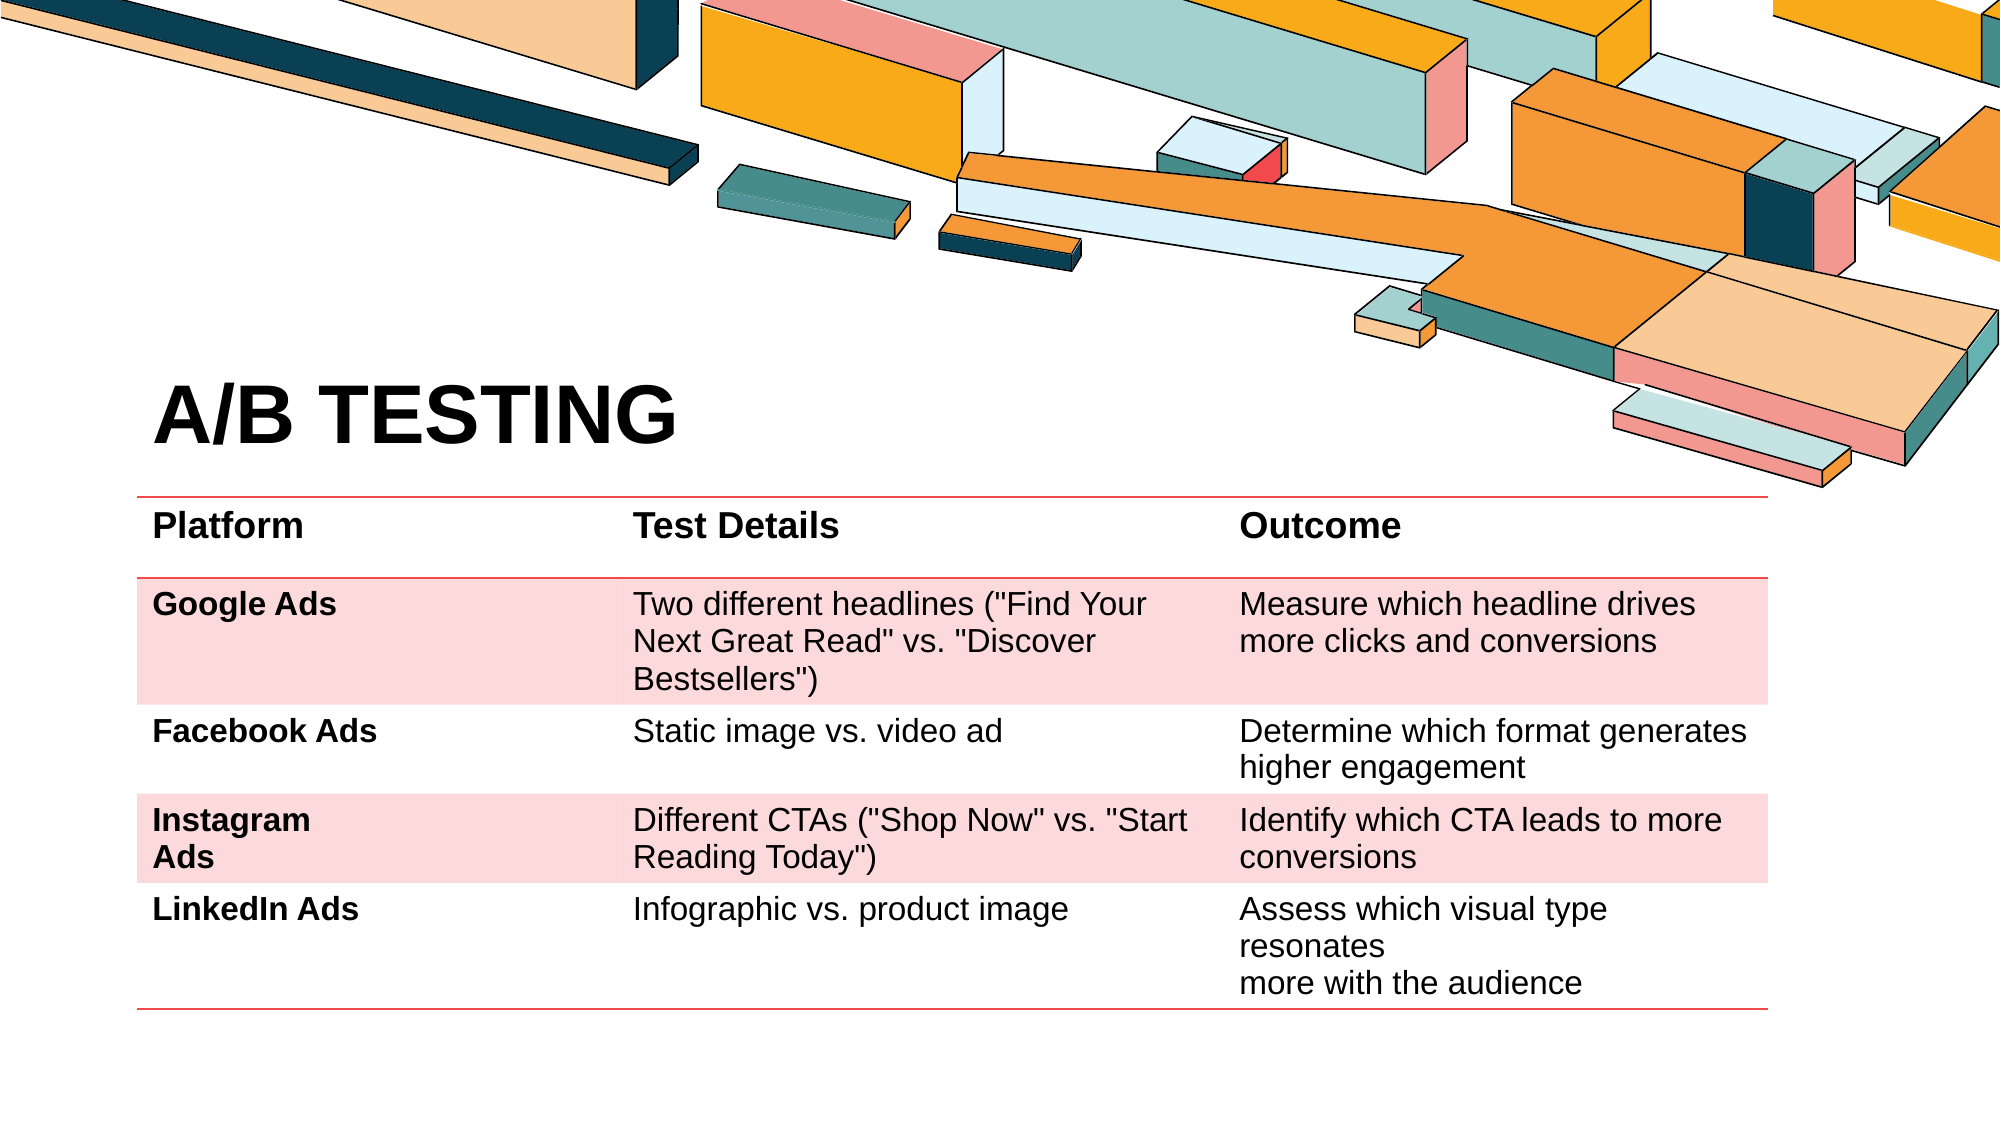

A/B TesTIng
| Platform | Test Details | Outcome |
| --- | --- | --- |
| Google Ads | Two different headlines ("Find Your Next Great Read" vs. "Discover Bestsellers") | Measure which headline drives more clicks and conversions |
| Facebook Ads | Static image vs. video ad | Determine which format generates higher engagement |
| Instagram Ads | Different CTAs ("Shop Now" vs. "Start Reading Today") | Identify which CTA leads to more conversions |
| LinkedIn Ads | Infographic vs. product image | Assess which visual type resonates more with the audience |